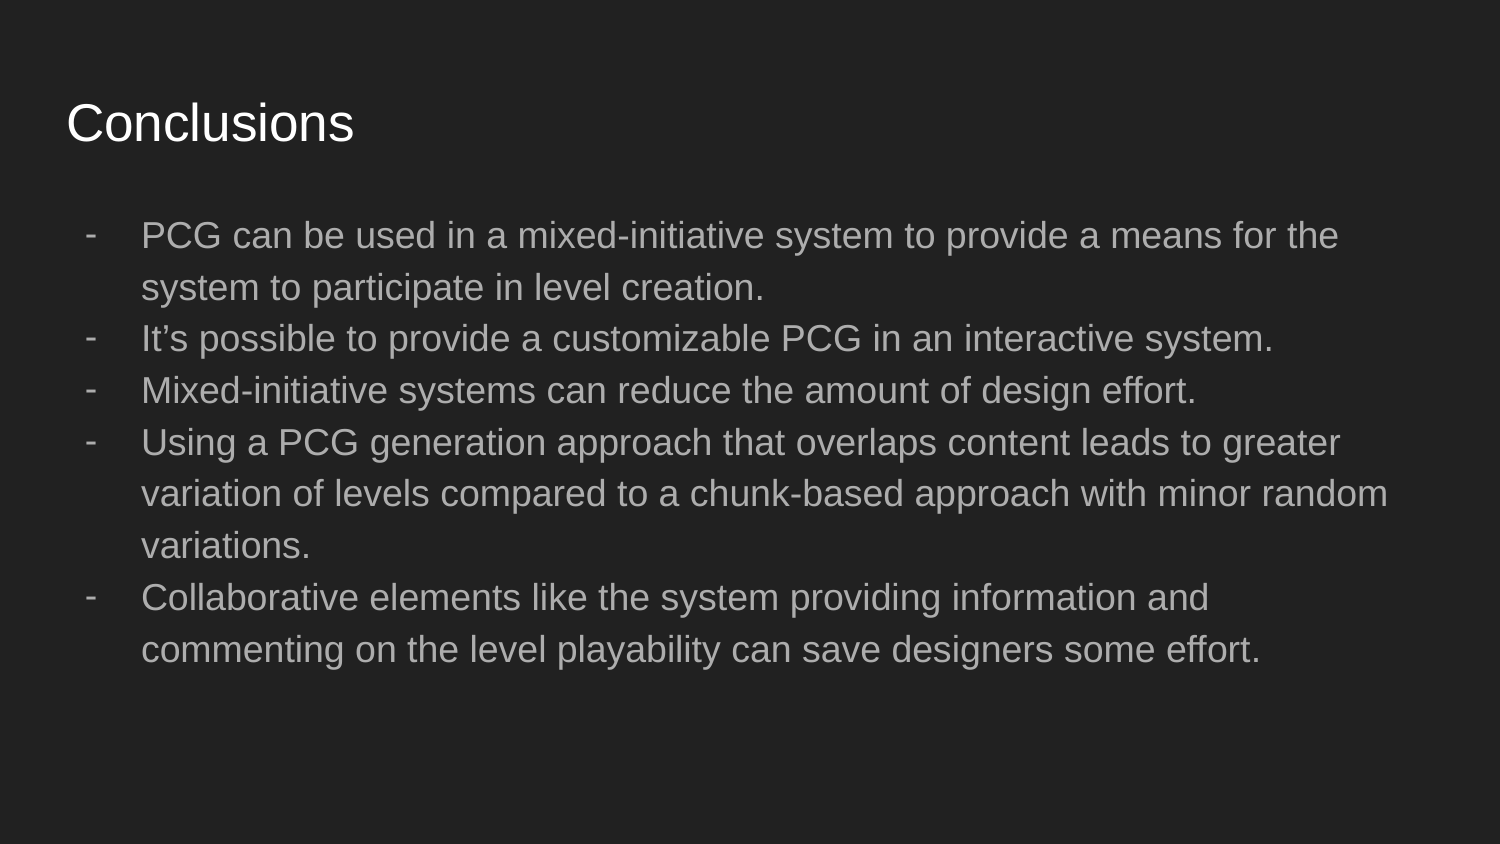

# Conclusions
PCG can be used in a mixed-initiative system to provide a means for the system to participate in level creation.
It’s possible to provide a customizable PCG in an interactive system.
Mixed-initiative systems can reduce the amount of design effort.
Using a PCG generation approach that overlaps content leads to greater variation of levels compared to a chunk-based approach with minor random variations.
Collaborative elements like the system providing information and commenting on the level playability can save designers some effort.